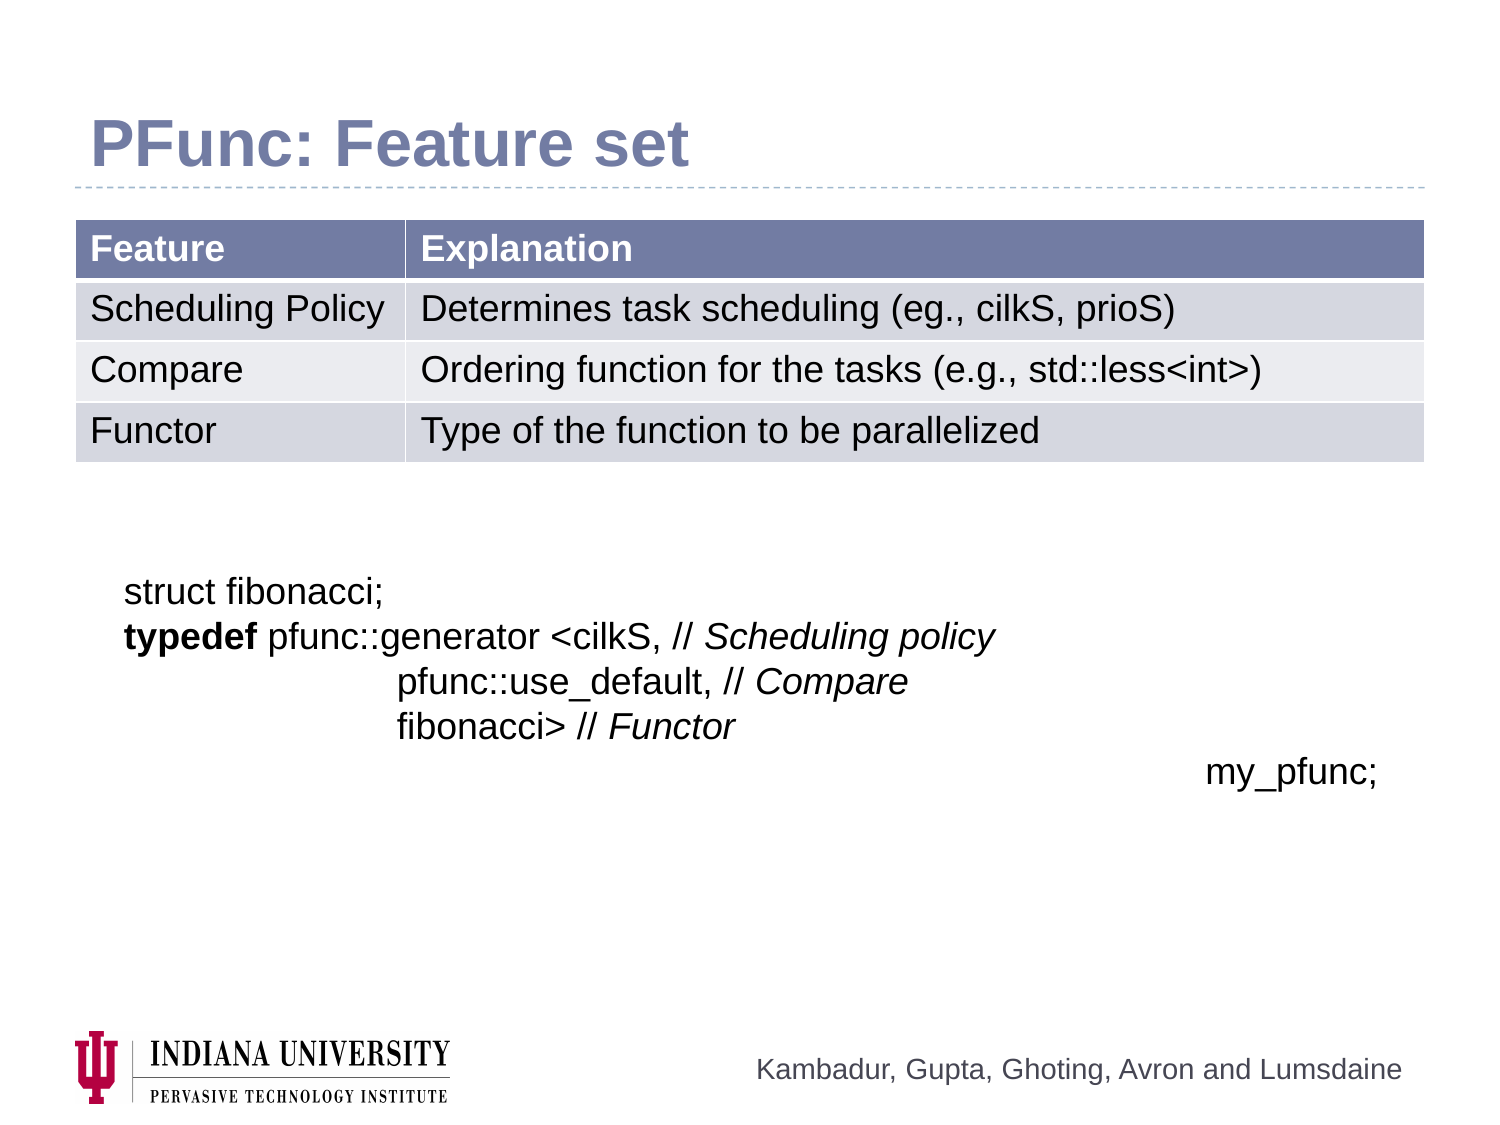

# PFunc: Feature set
| Feature | Explanation |
| --- | --- |
| Scheduling Policy | Determines task scheduling (eg., cilkS, prioS) |
| Compare | Ordering function for the tasks (e.g., std::less<int>) |
| Functor | Type of the function to be parallelized |
struct fibonacci;
typedef pfunc::generator <cilkS, // Scheduling policy
                          pfunc::use_default, // Compare
                          fibonacci> // Functor
							   my_pfunc;
Kambadur, Gupta, Ghoting, Avron and Lumsdaine